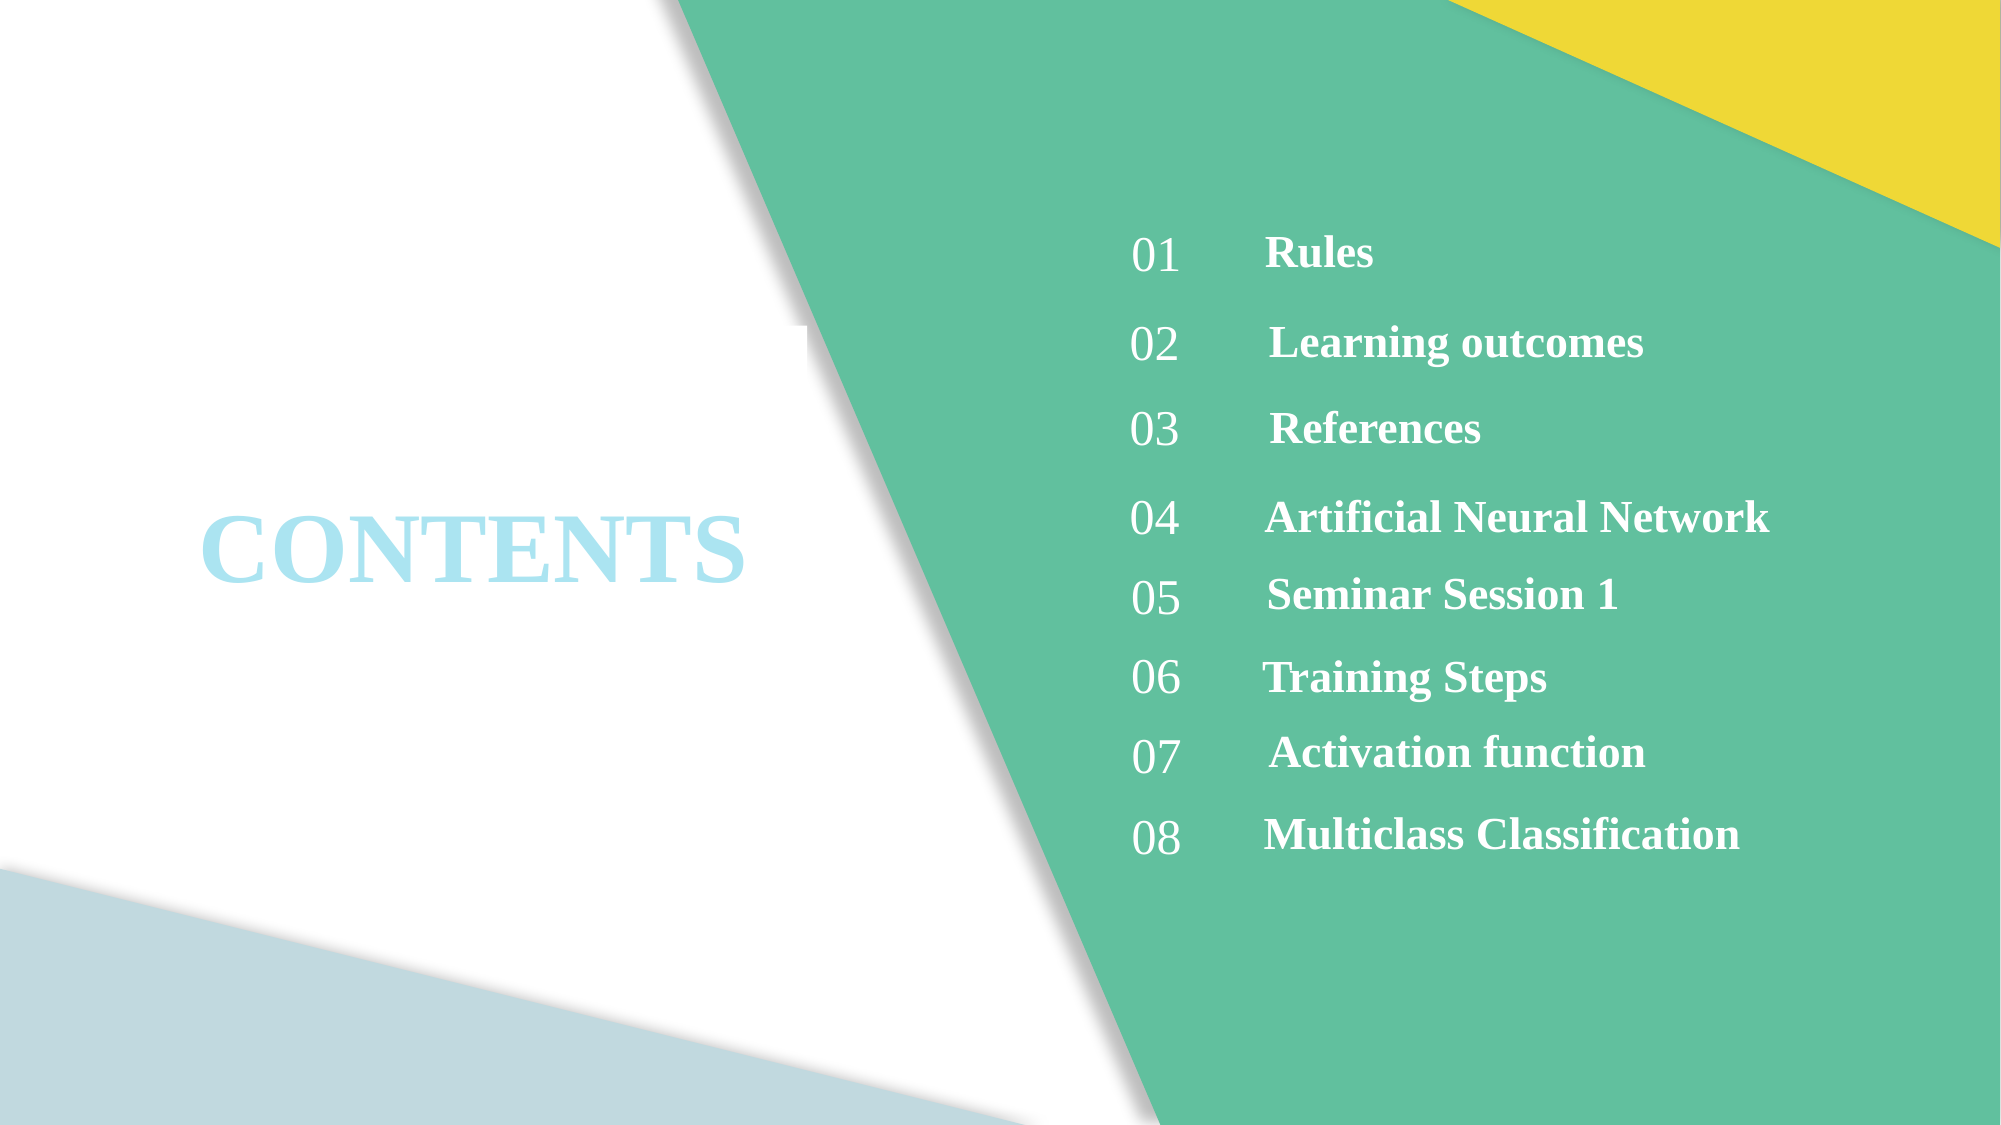

01
Rules
02
Learning outcomes
CONTENTS
03
References
04
Artificial Neural Network
05
Seminar Session 1
06
Training Steps
07
Activation function
08
Multiclass Classification